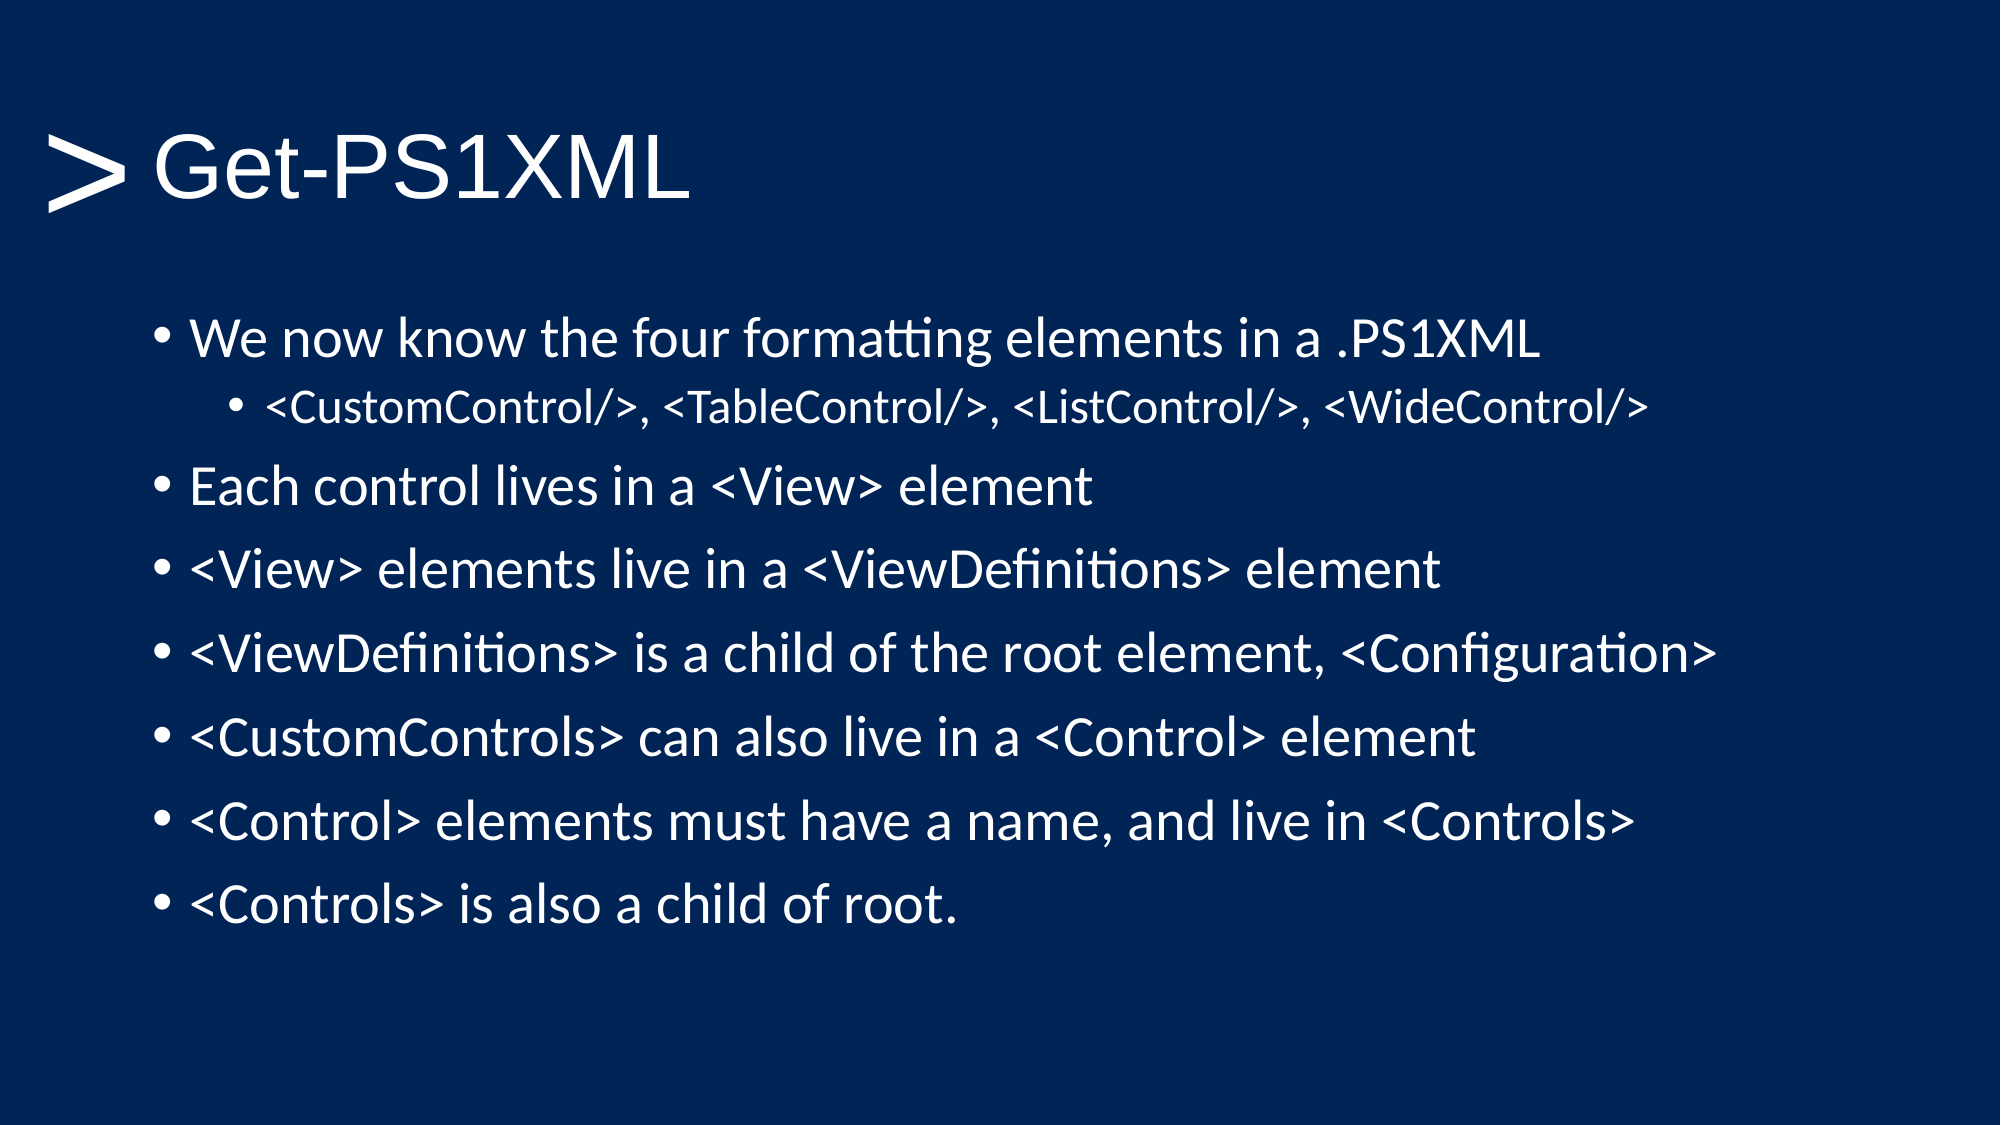

# Get-PS1XML
>
We now know the four formatting elements in a .PS1XML
<CustomControl/>, <TableControl/>, <ListControl/>, <WideControl/>
Each control lives in a <View> element
<View> elements live in a <ViewDefinitions> element
<ViewDefinitions> is a child of the root element, <Configuration>
<CustomControls> can also live in a <Control> element
<Control> elements must have a name, and live in <Controls>
<Controls> is also a child of root.